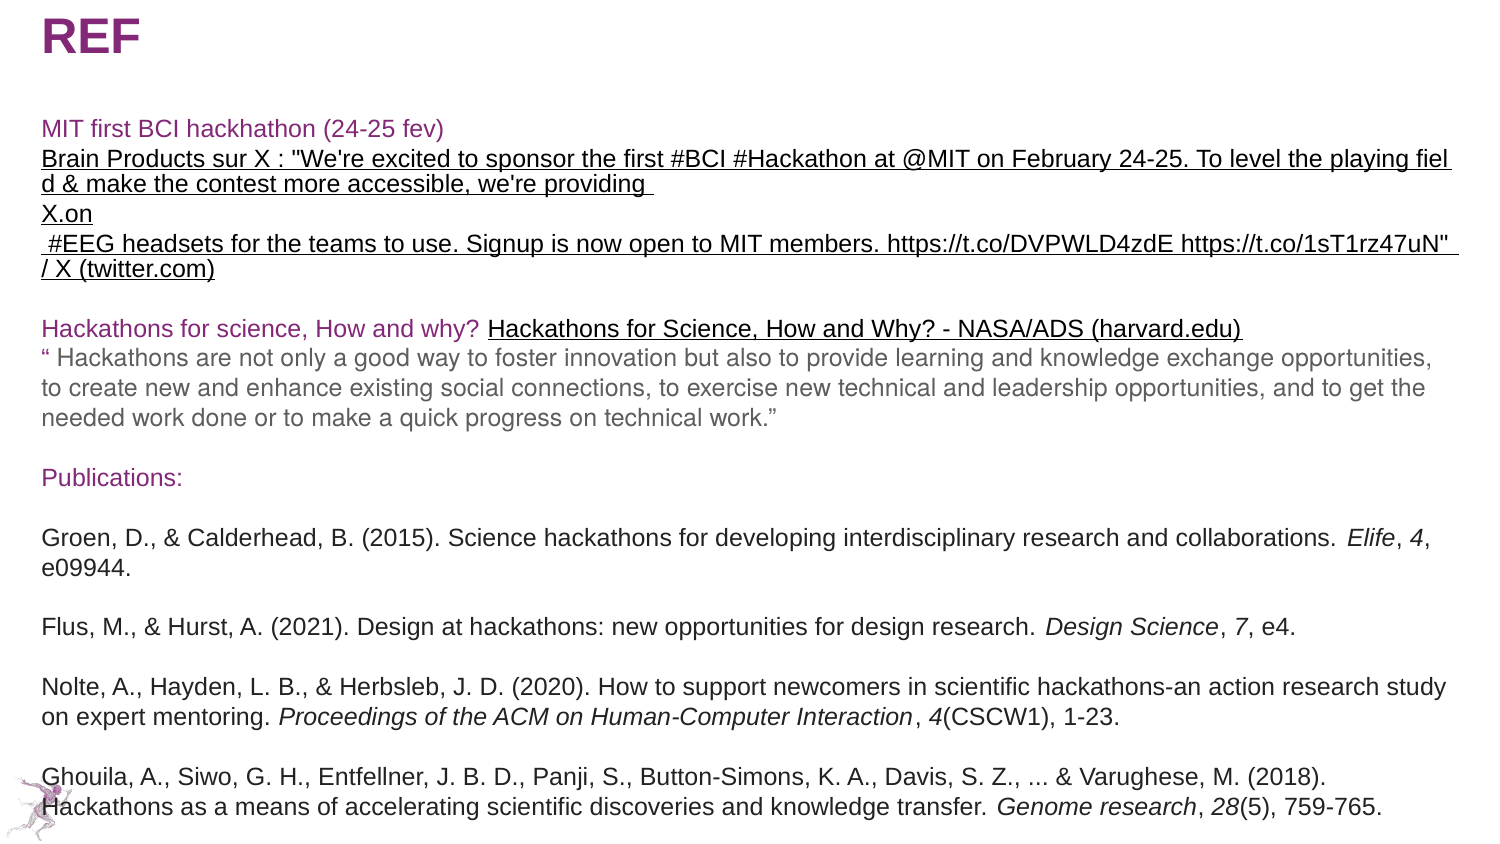

# Ref
MIT first BCI hackhathon (24-25 fev)
Brain Products sur X : "We're excited to sponsor the first #BCI #Hackathon at @MIT on February 24-25. To level the playing field & make the contest more accessible, we're providing X.on #EEG headsets for the teams to use. Signup is now open to MIT members. https://t.co/DVPWLD4zdE https://t.co/1sT1rz47uN" / X (twitter.com)

Hackathons for science, How and why? Hackathons for Science, How and Why? - NASA/ADS (harvard.edu)
“ Hackathons are not only a good way to foster innovation but also to provide learning and knowledge exchange opportunities, to create new and enhance existing social connections, to exercise new technical and leadership opportunities, and to get the needed work done or to make a quick progress on technical work.”

Publications:

Groen, D., & Calderhead, B. (2015). Science hackathons for developing interdisciplinary research and collaborations. Elife, 4, e09944.

Flus, M., & Hurst, A. (2021). Design at hackathons: new opportunities for design research. Design Science, 7, e4.

Nolte, A., Hayden, L. B., & Herbsleb, J. D. (2020). How to support newcomers in scientific hackathons-an action research study on expert mentoring. Proceedings of the ACM on Human-Computer Interaction, 4(CSCW1), 1-23.

Ghouila, A., Siwo, G. H., Entfellner, J. B. D., Panji, S., Button-Simons, K. A., Davis, S. Z., ... & Varughese, M. (2018). Hackathons as a means of accelerating scientific discoveries and knowledge transfer. Genome research, 28(5), 759-765.